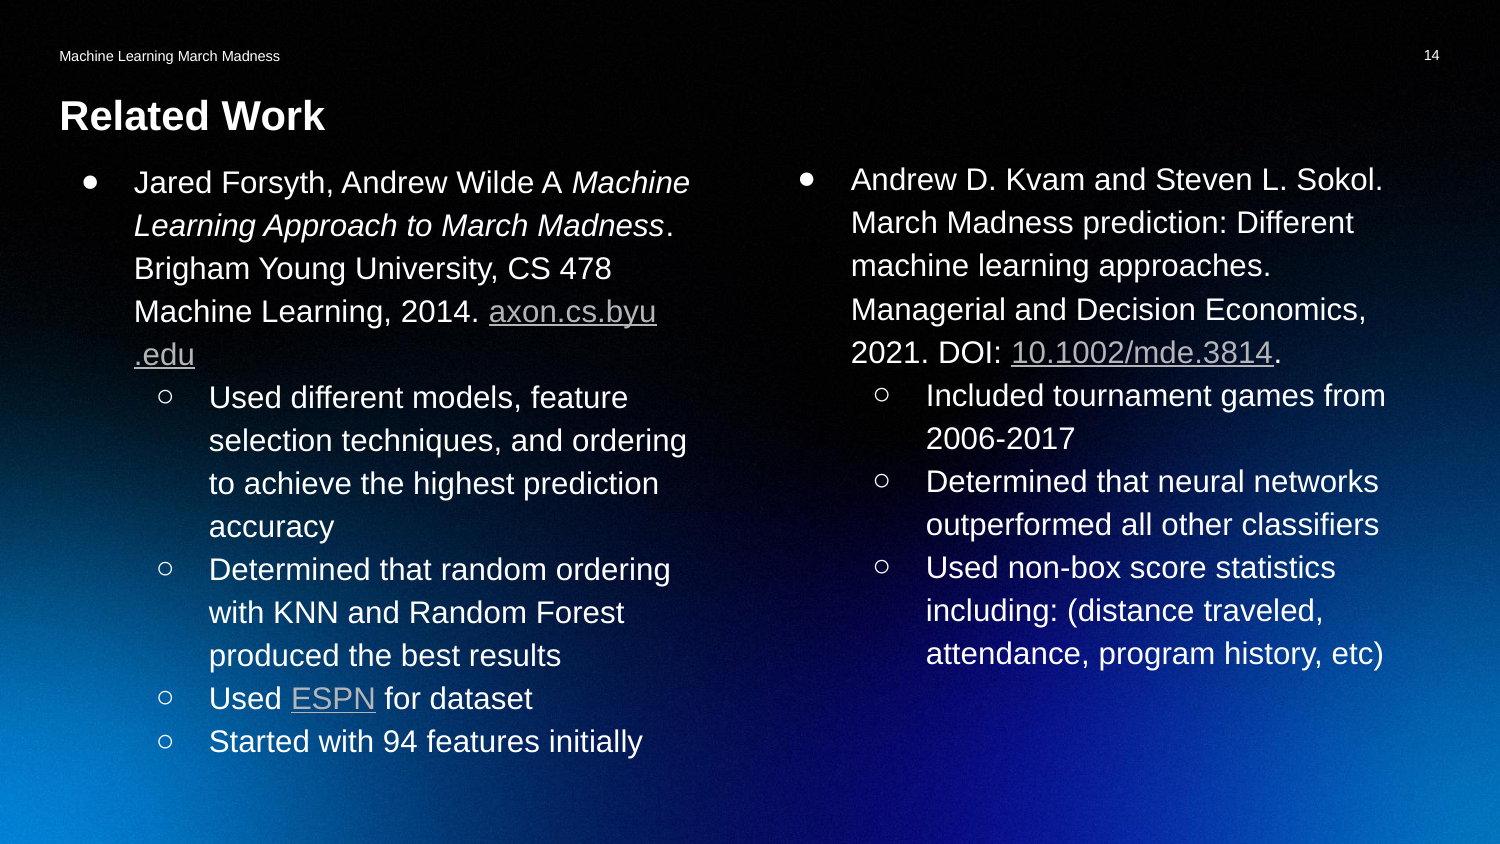

Machine Learning March Madness
14
Related Work
Andrew D. Kvam and Steven L. Sokol. March Madness prediction: Different machine learning approaches. Managerial and Decision Economics, 2021. DOI: 10.1002/mde.3814.
Included tournament games from 2006-2017
Determined that neural networks outperformed all other classifiers
Used non-box score statistics including: (distance traveled, attendance, program history, etc)
Jared Forsyth, Andrew Wilde A Machine Learning Approach to March Madness. Brigham Young University, CS 478 Machine Learning, 2014. axon.cs.byu.edu
Used different models, feature selection techniques, and ordering to achieve the highest prediction accuracy
Determined that random ordering with KNN and Random Forest produced the best results
Used ESPN for dataset
Started with 94 features initially